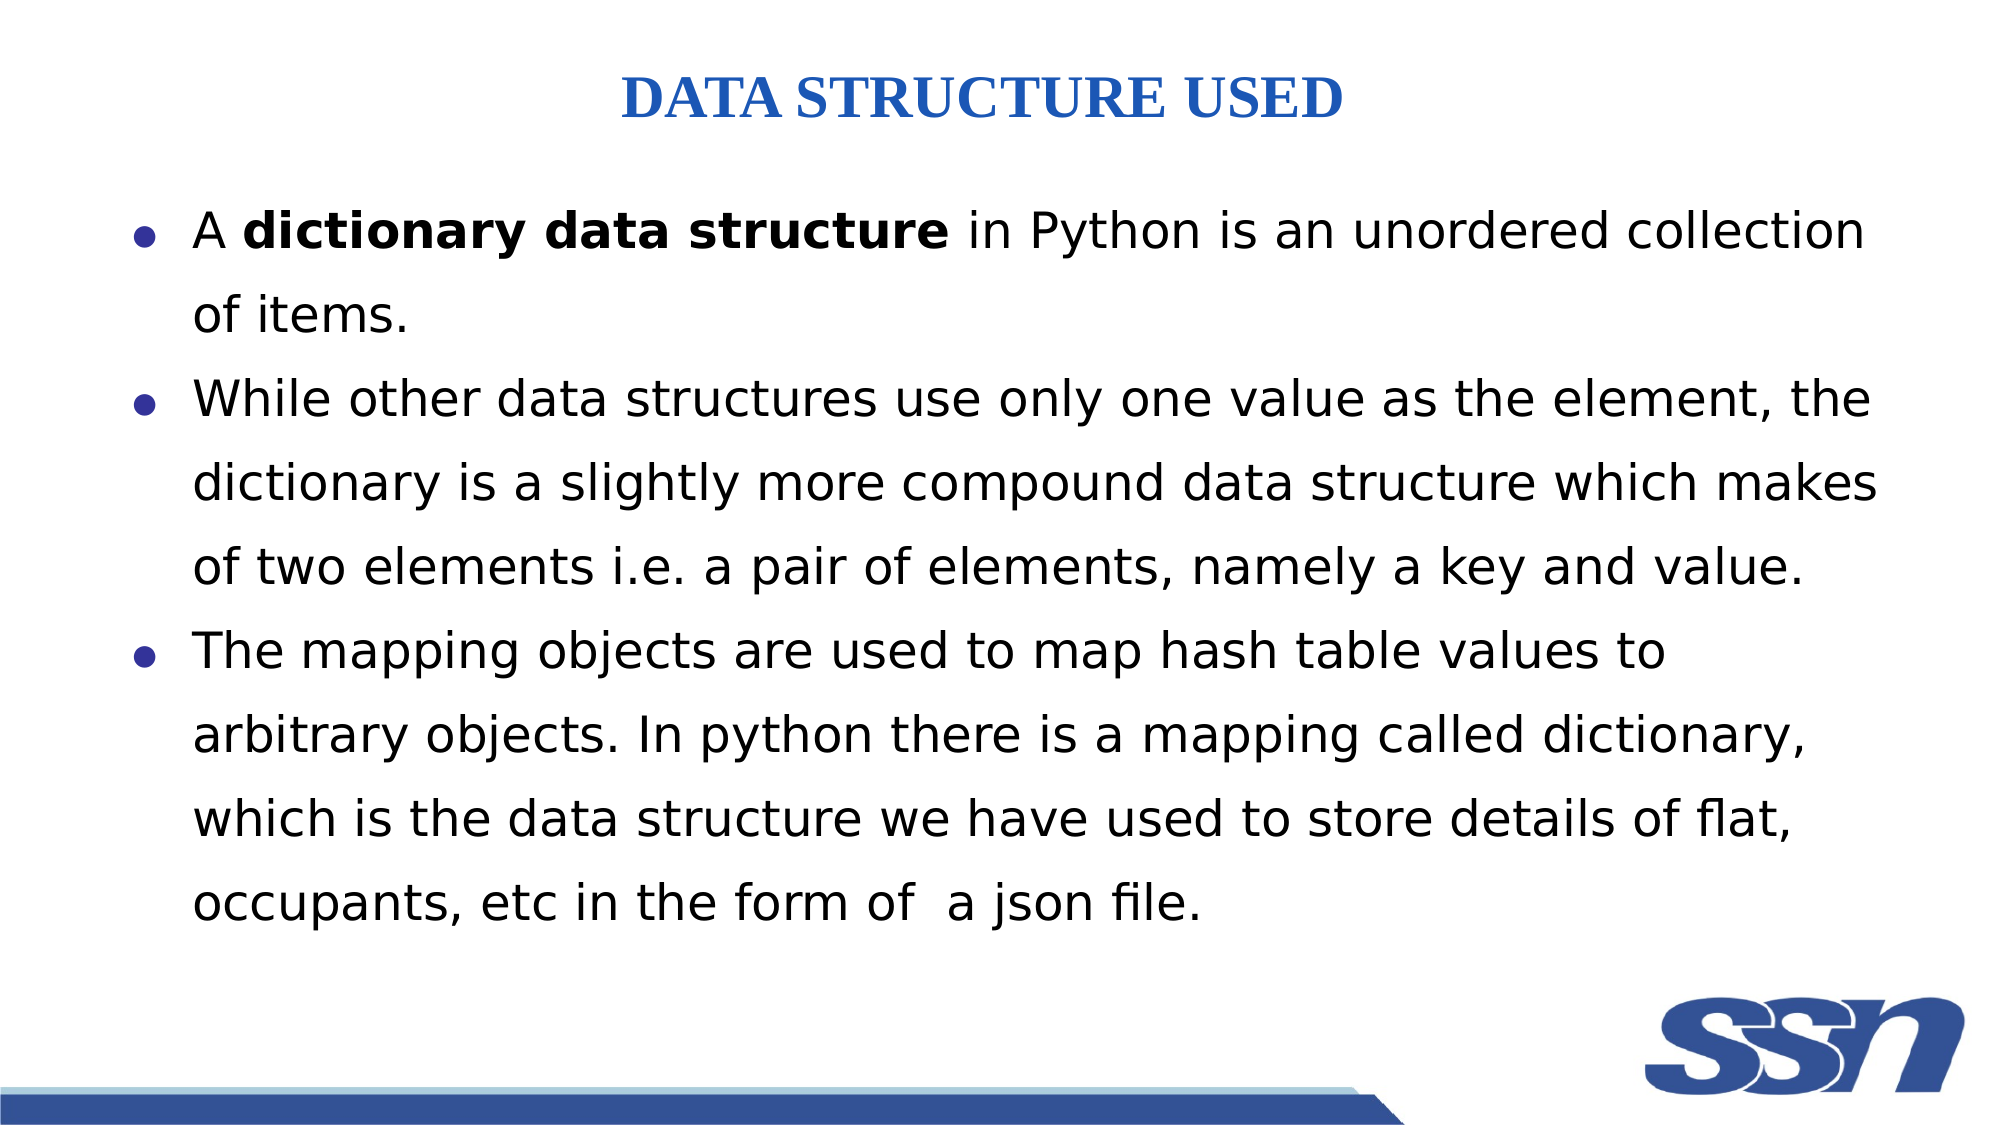

# DATA STRUCTURE USED
A dictionary data structure in Python is an unordered collection of items.
While other data structures use only one value as the element, the dictionary is a slightly more compound data structure which makes of two elements i.e. a pair of elements, namely a key and value.
The mapping objects are used to map hash table values to arbitrary objects. In python there is a mapping called dictionary, which is the data structure we have used to store details of flat, occupants, etc in the form of  a json file.